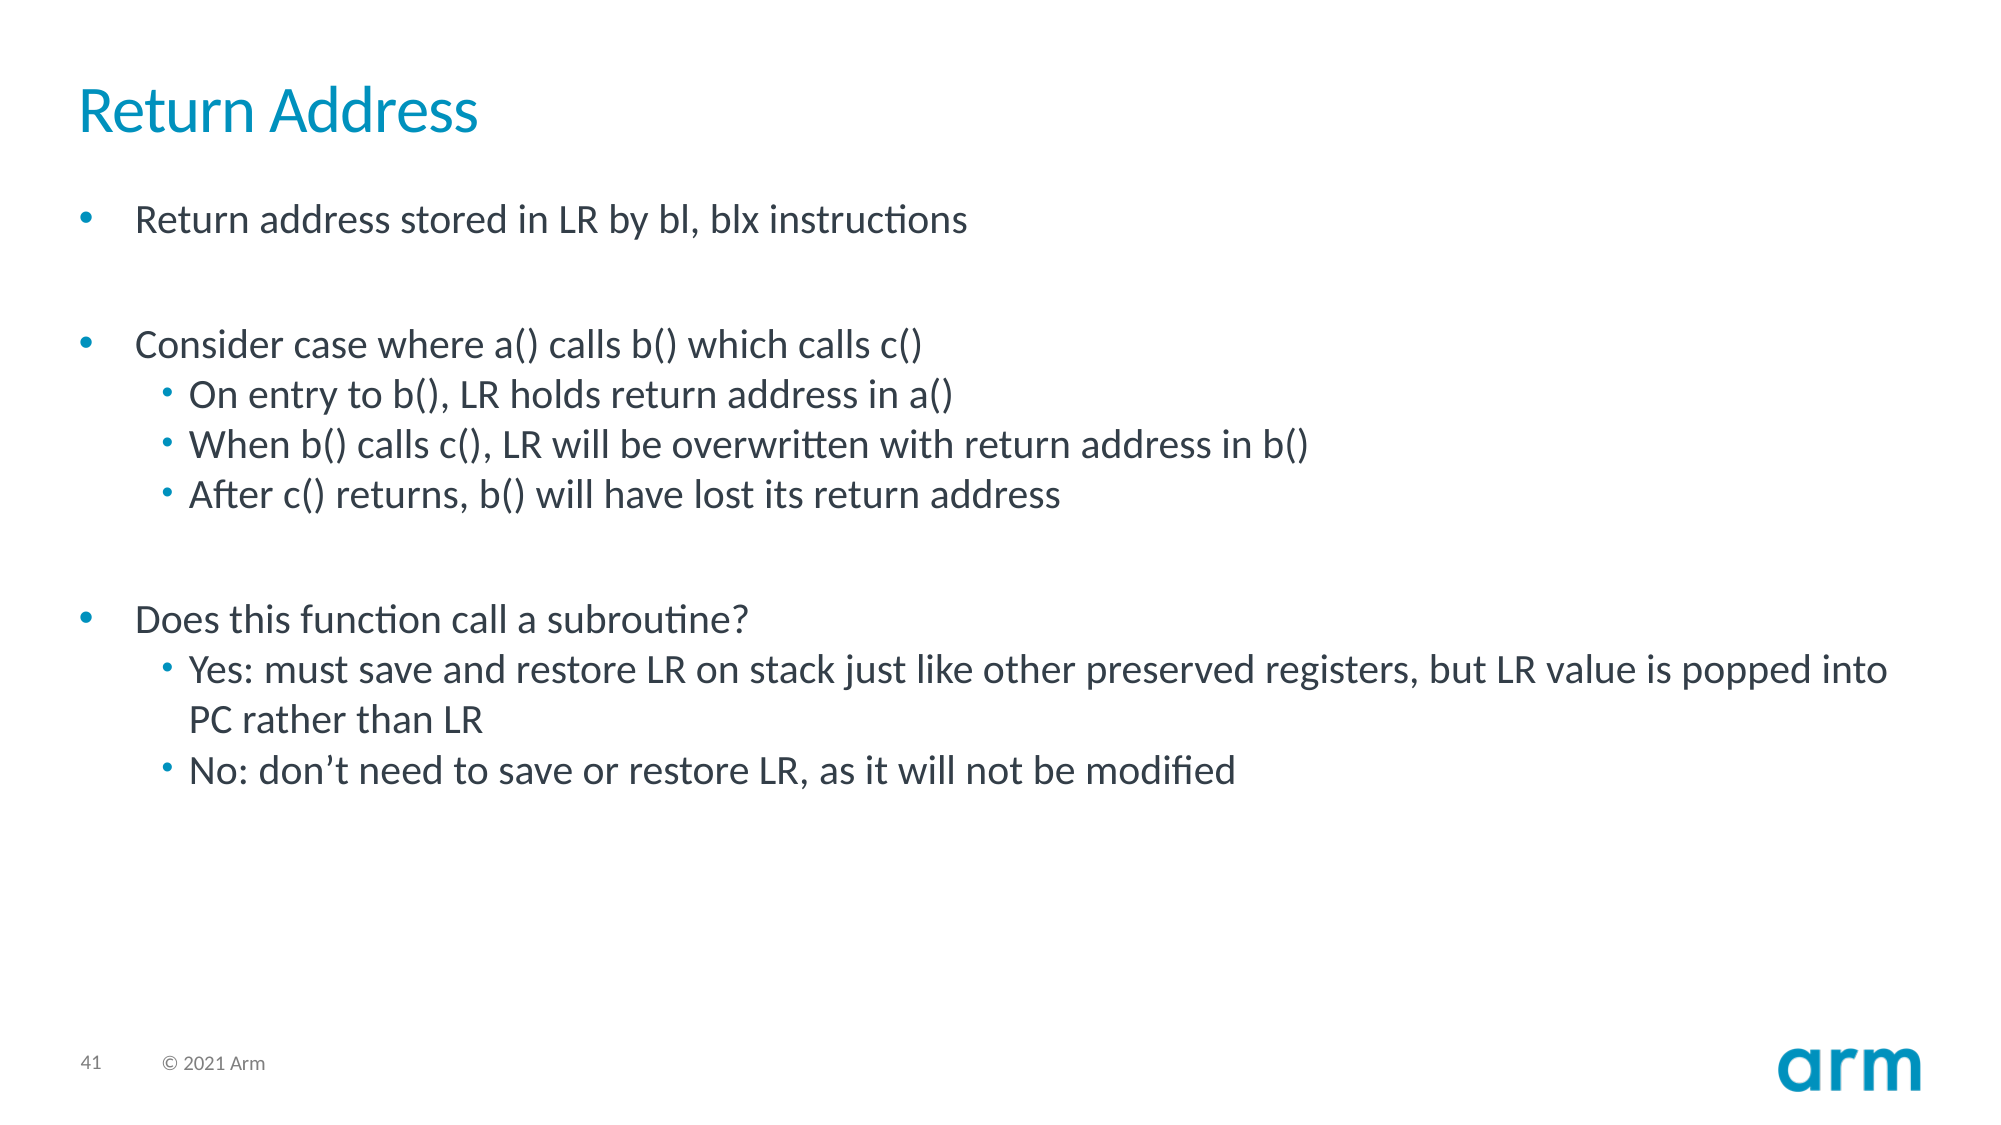

# Return Address
Return address stored in LR by bl, blx instructions

Consider case where a() calls b() which calls c()
On entry to b(), LR holds return address in a()
When b() calls c(), LR will be overwritten with return address in b()
After c() returns, b() will have lost its return address

Does this function call a subroutine?
Yes: must save and restore LR on stack just like other preserved registers, but LR value is popped into PC rather than LR
No: don’t need to save or restore LR, as it will not be modified